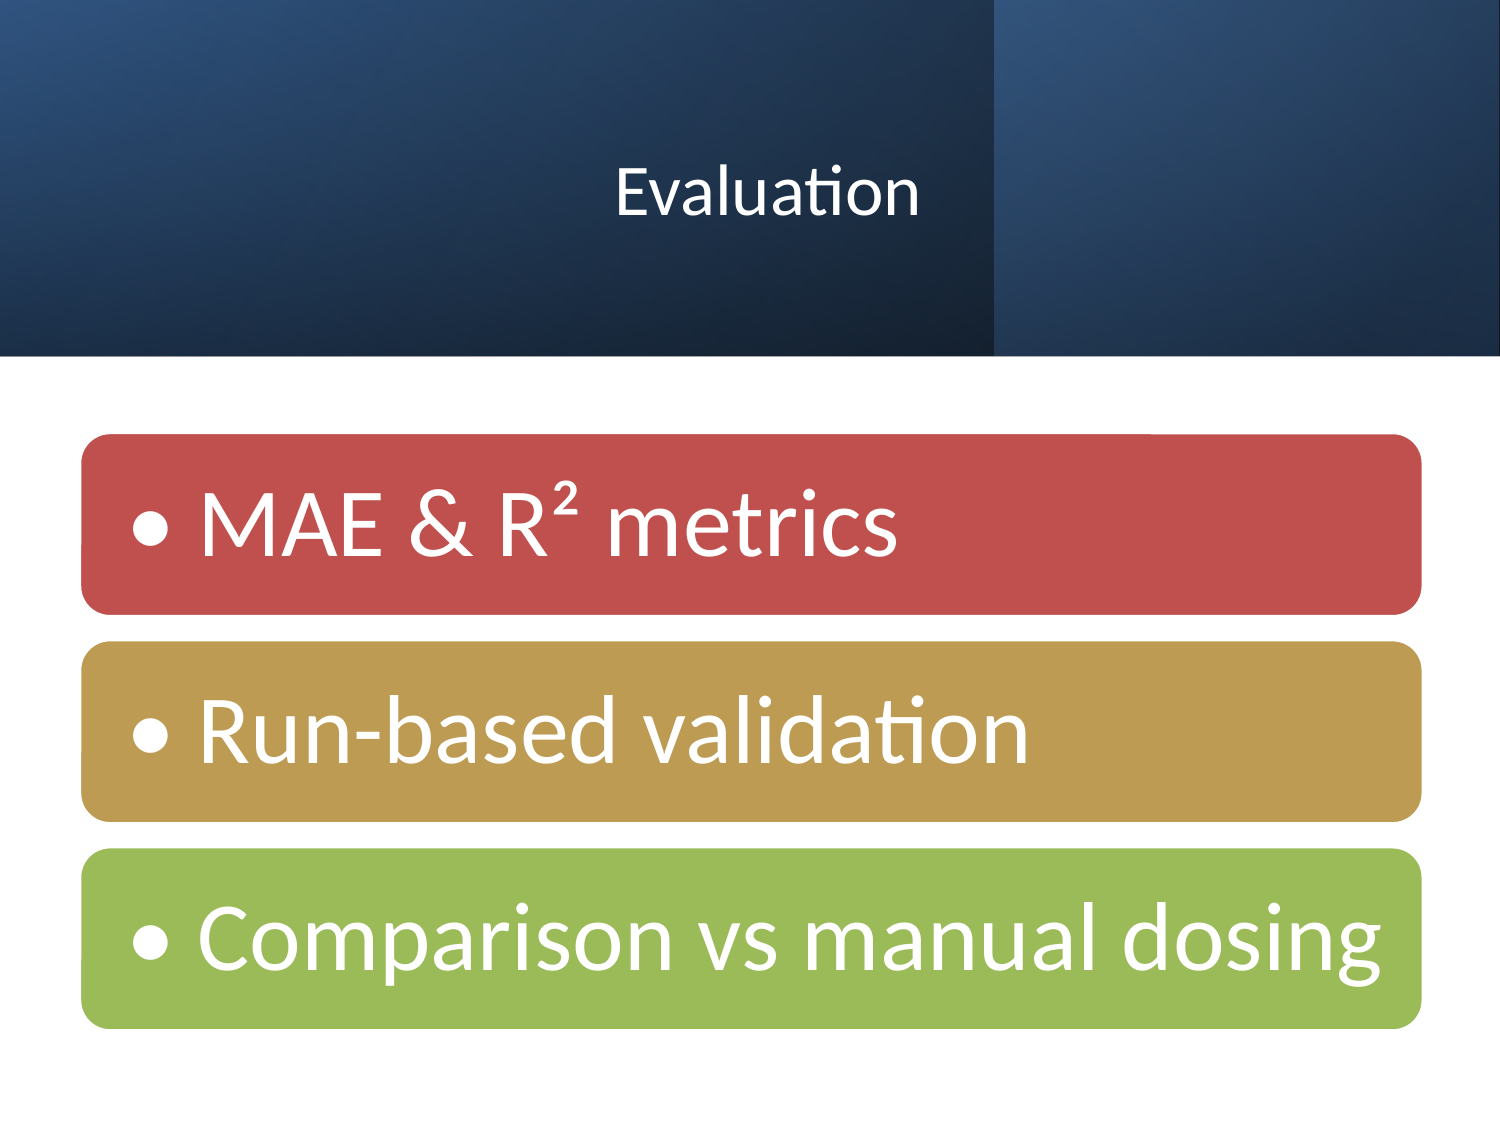

# Evaluation
• MAE & R² metrics
• Run-based validation
• Comparison vs manual dosing